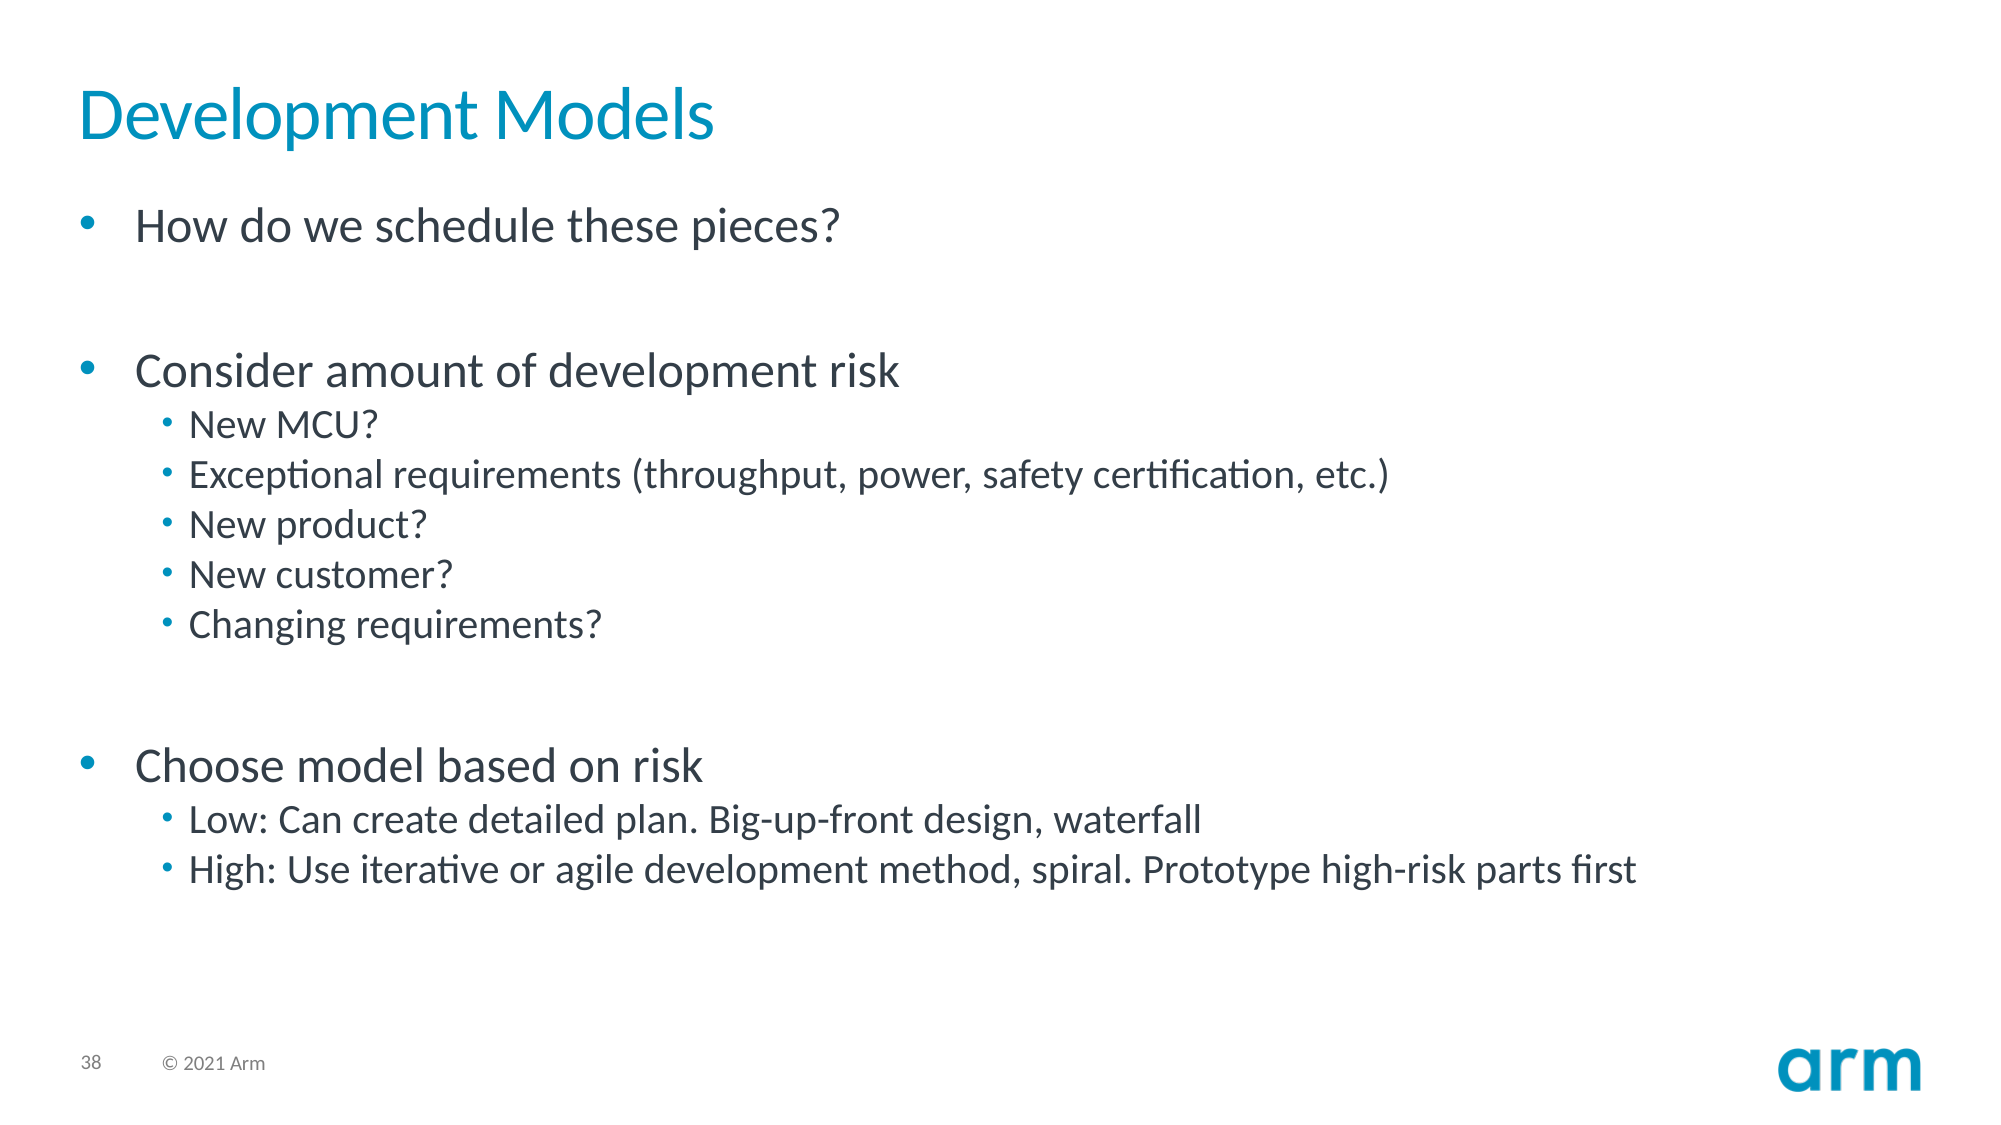

# Development Models
How do we schedule these pieces?

Consider amount of development risk
New MCU?
Exceptional requirements (throughput, power, safety certification, etc.)
New product?
New customer?
Changing requirements?

Choose model based on risk
Low: Can create detailed plan. Big-up-front design, waterfall
High: Use iterative or agile development method, spiral. Prototype high-risk parts first